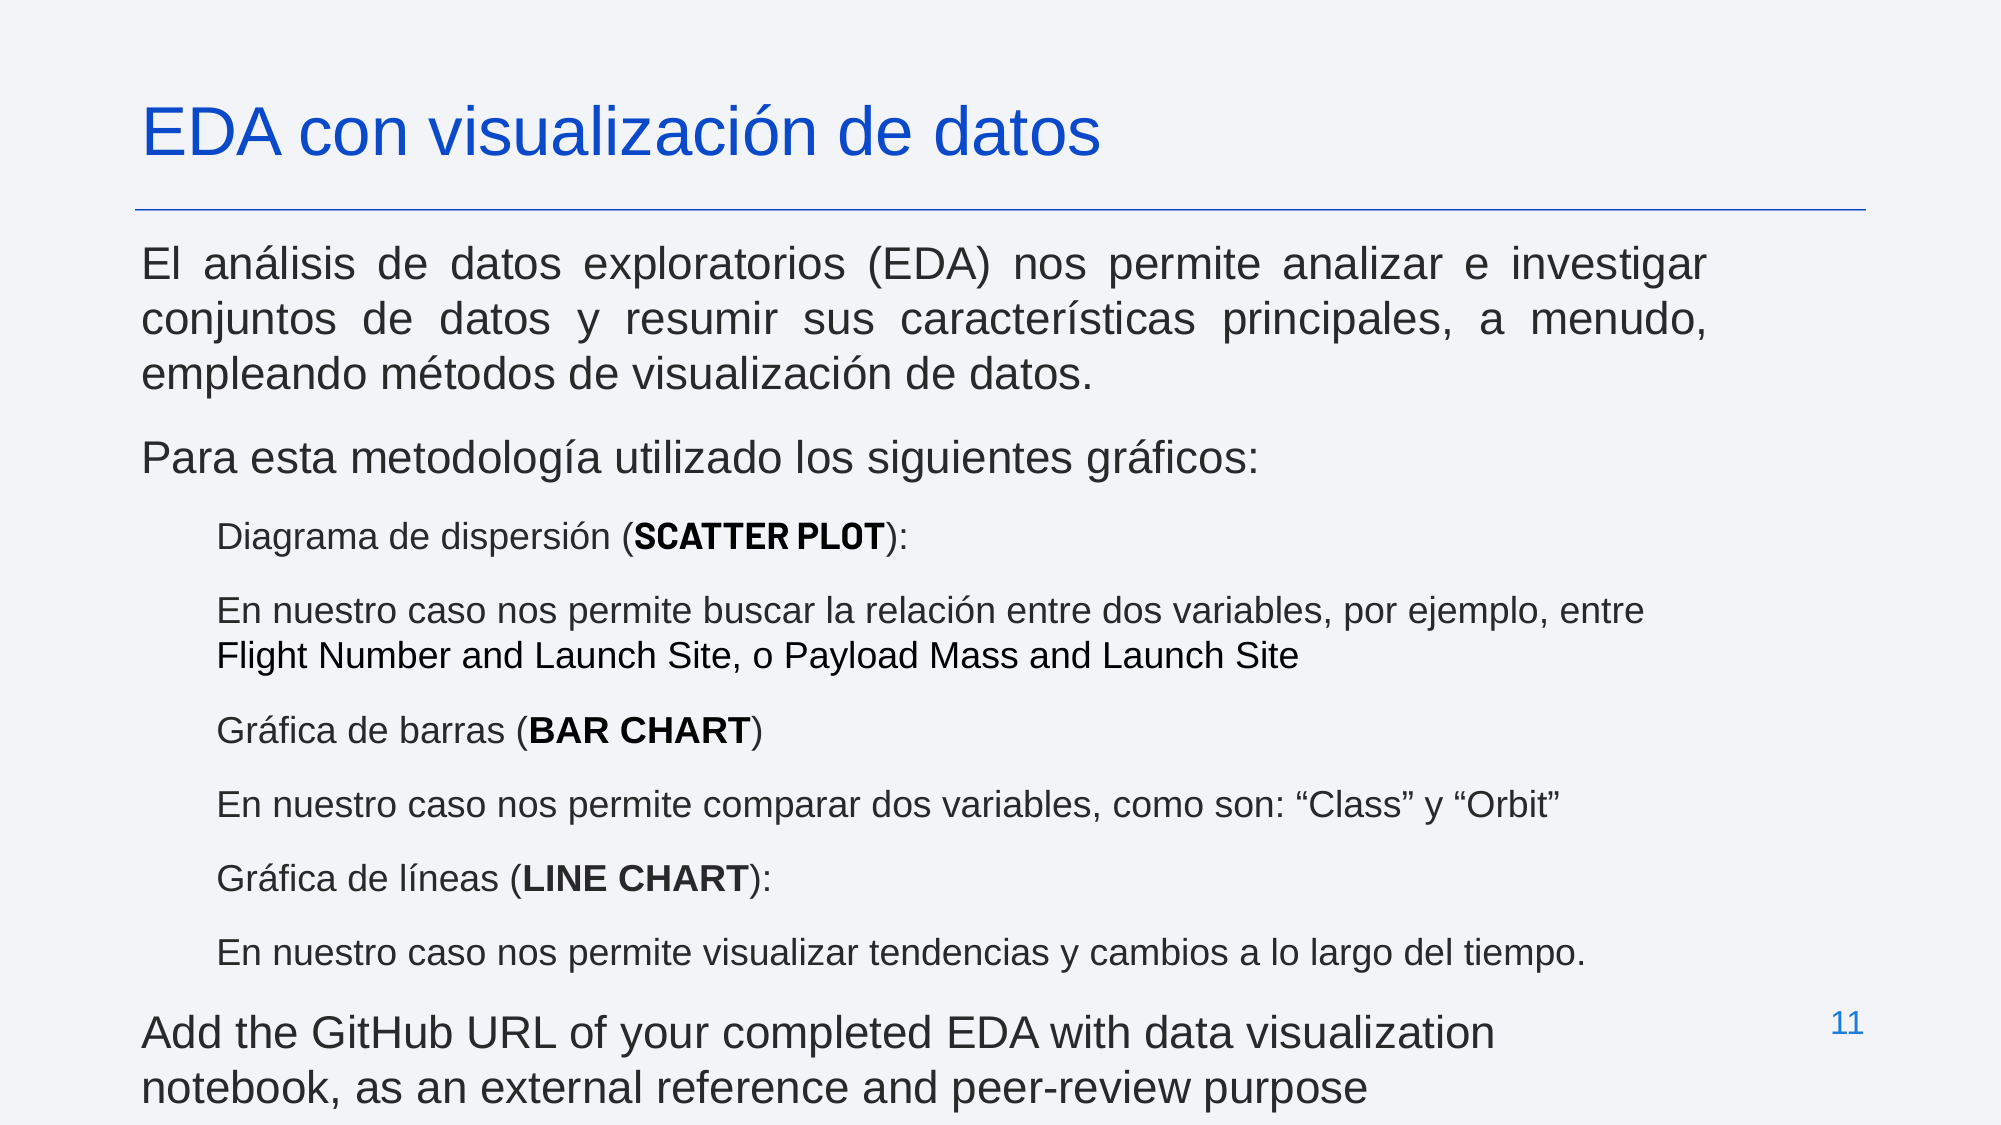

EDA con visualización de datos
El análisis de datos exploratorios (EDA) nos permite analizar e investigar conjuntos de datos y resumir sus características principales, a menudo, empleando métodos de visualización de datos.
Para esta metodología utilizado los siguientes gráficos:
Diagrama de dispersión (SCATTER PLOT):
En nuestro caso nos permite buscar la relación entre dos variables, por ejemplo, entre Flight Number and Launch Site, o Payload Mass and Launch Site
Gráfica de barras (BAR CHART)
En nuestro caso nos permite comparar dos variables, como son: “Class” y “Orbit”
Gráfica de líneas (LINE CHART):
En nuestro caso nos permite visualizar tendencias y cambios a lo largo del tiempo.
Add the GitHub URL of your completed EDA with data visualization notebook, as an external reference and peer-review purpose

11